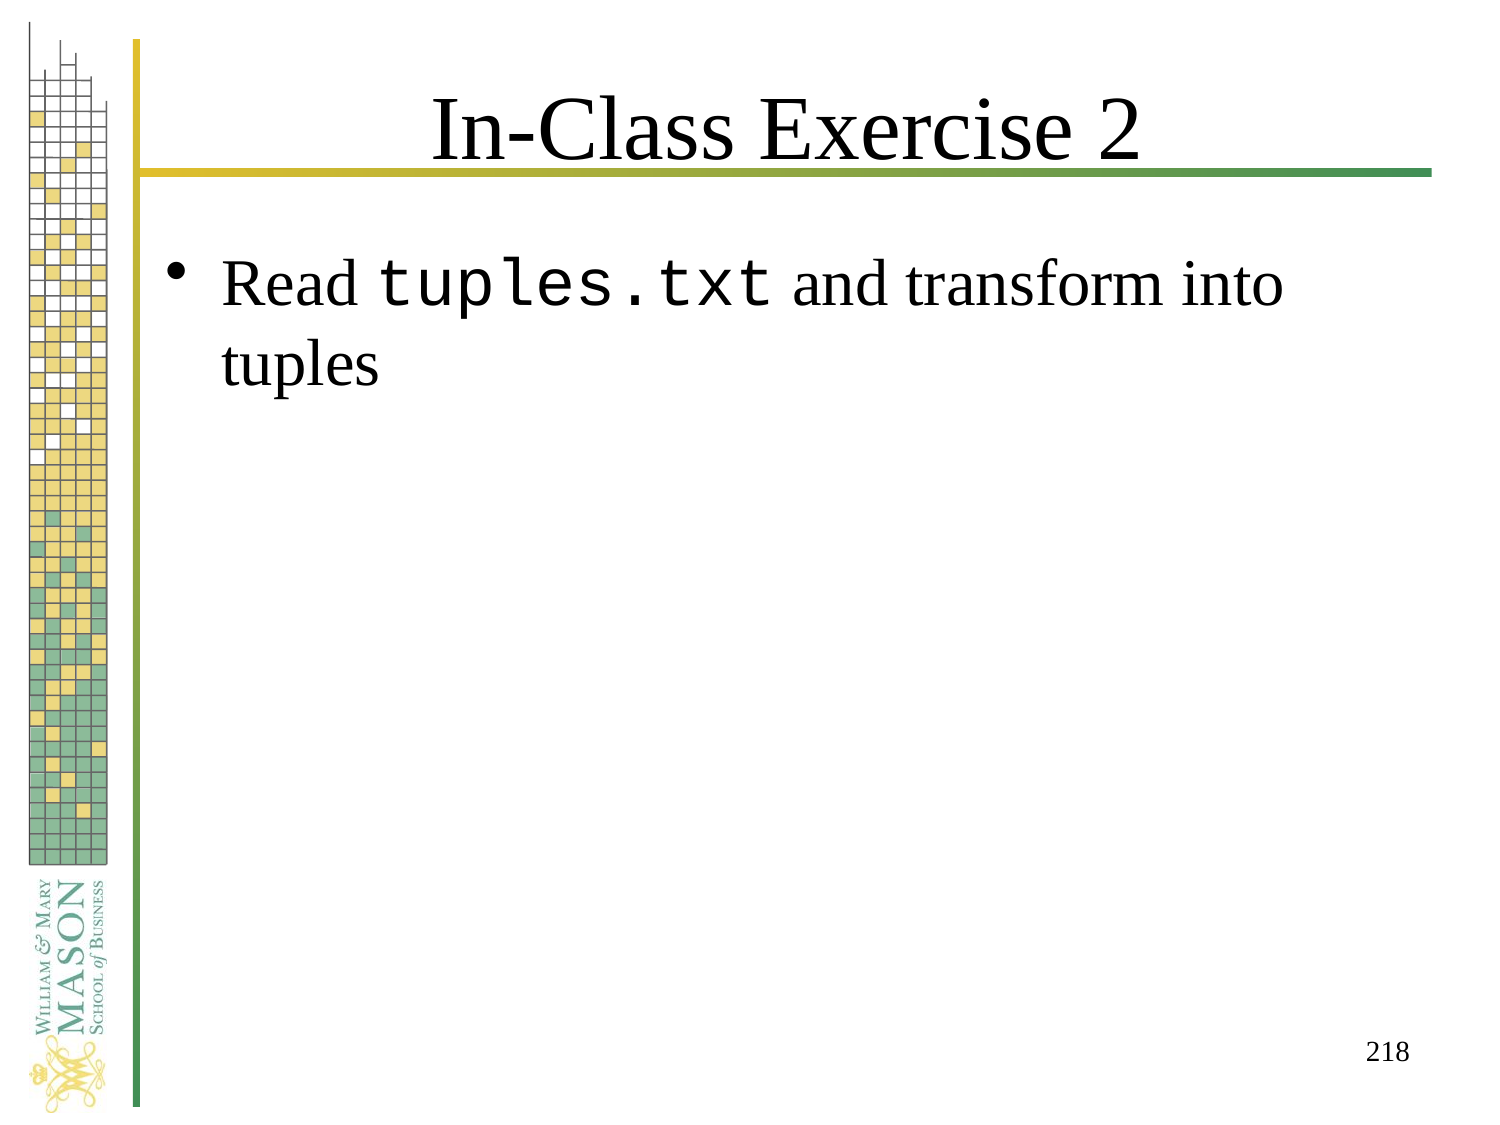

# In-Class Exercise 2
Read tuples.txt and transform into tuples
218